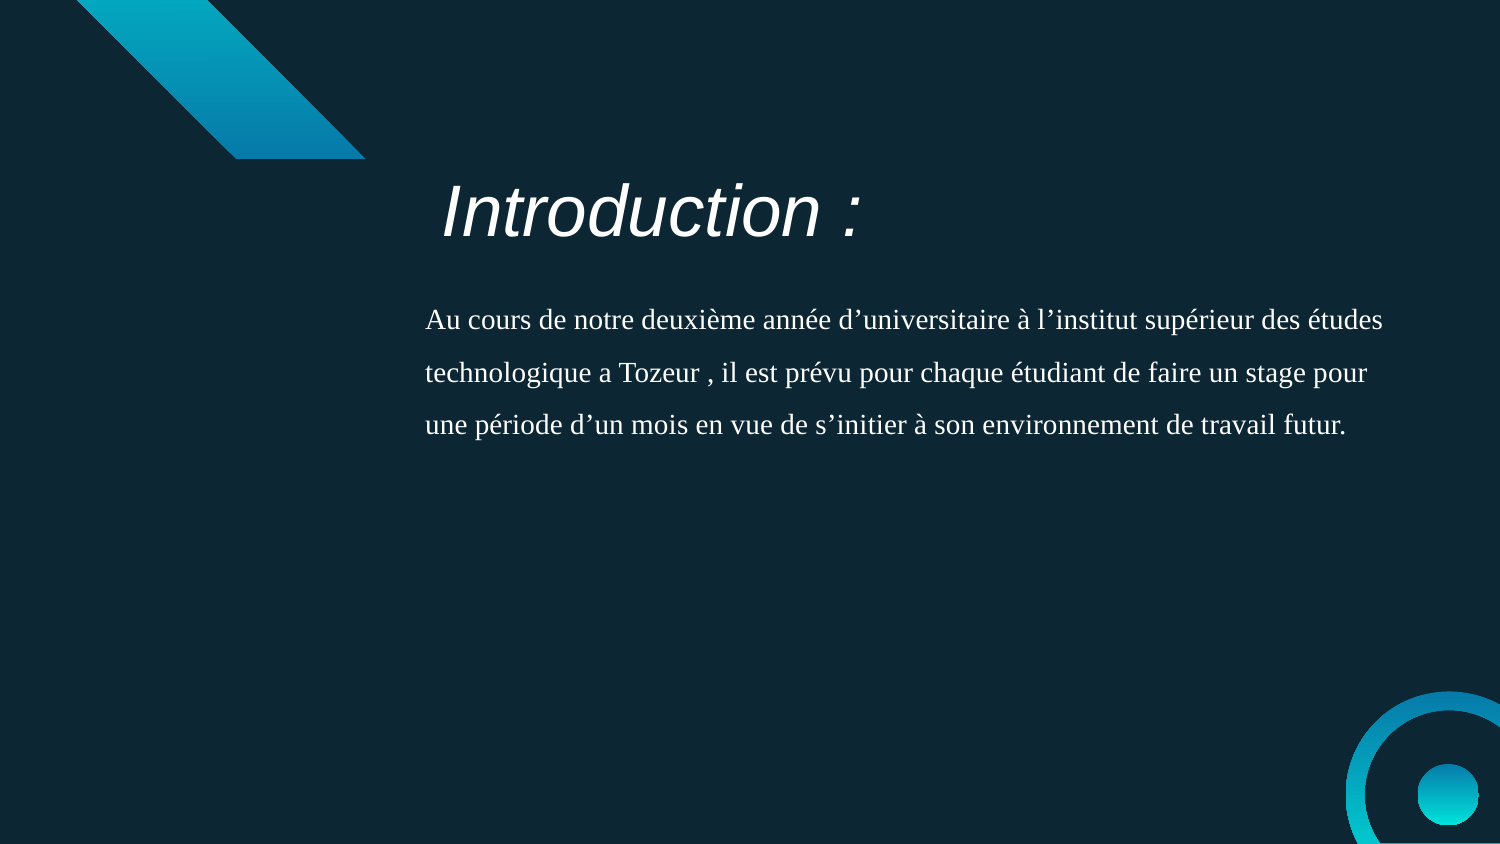

# Introduction :
Au cours de notre deuxième année d’universitaire à l’institut supérieur des études technologique a Tozeur , il est prévu pour chaque étudiant de faire un stage pour une période d’un mois en vue de s’initier à son environnement de travail futur.